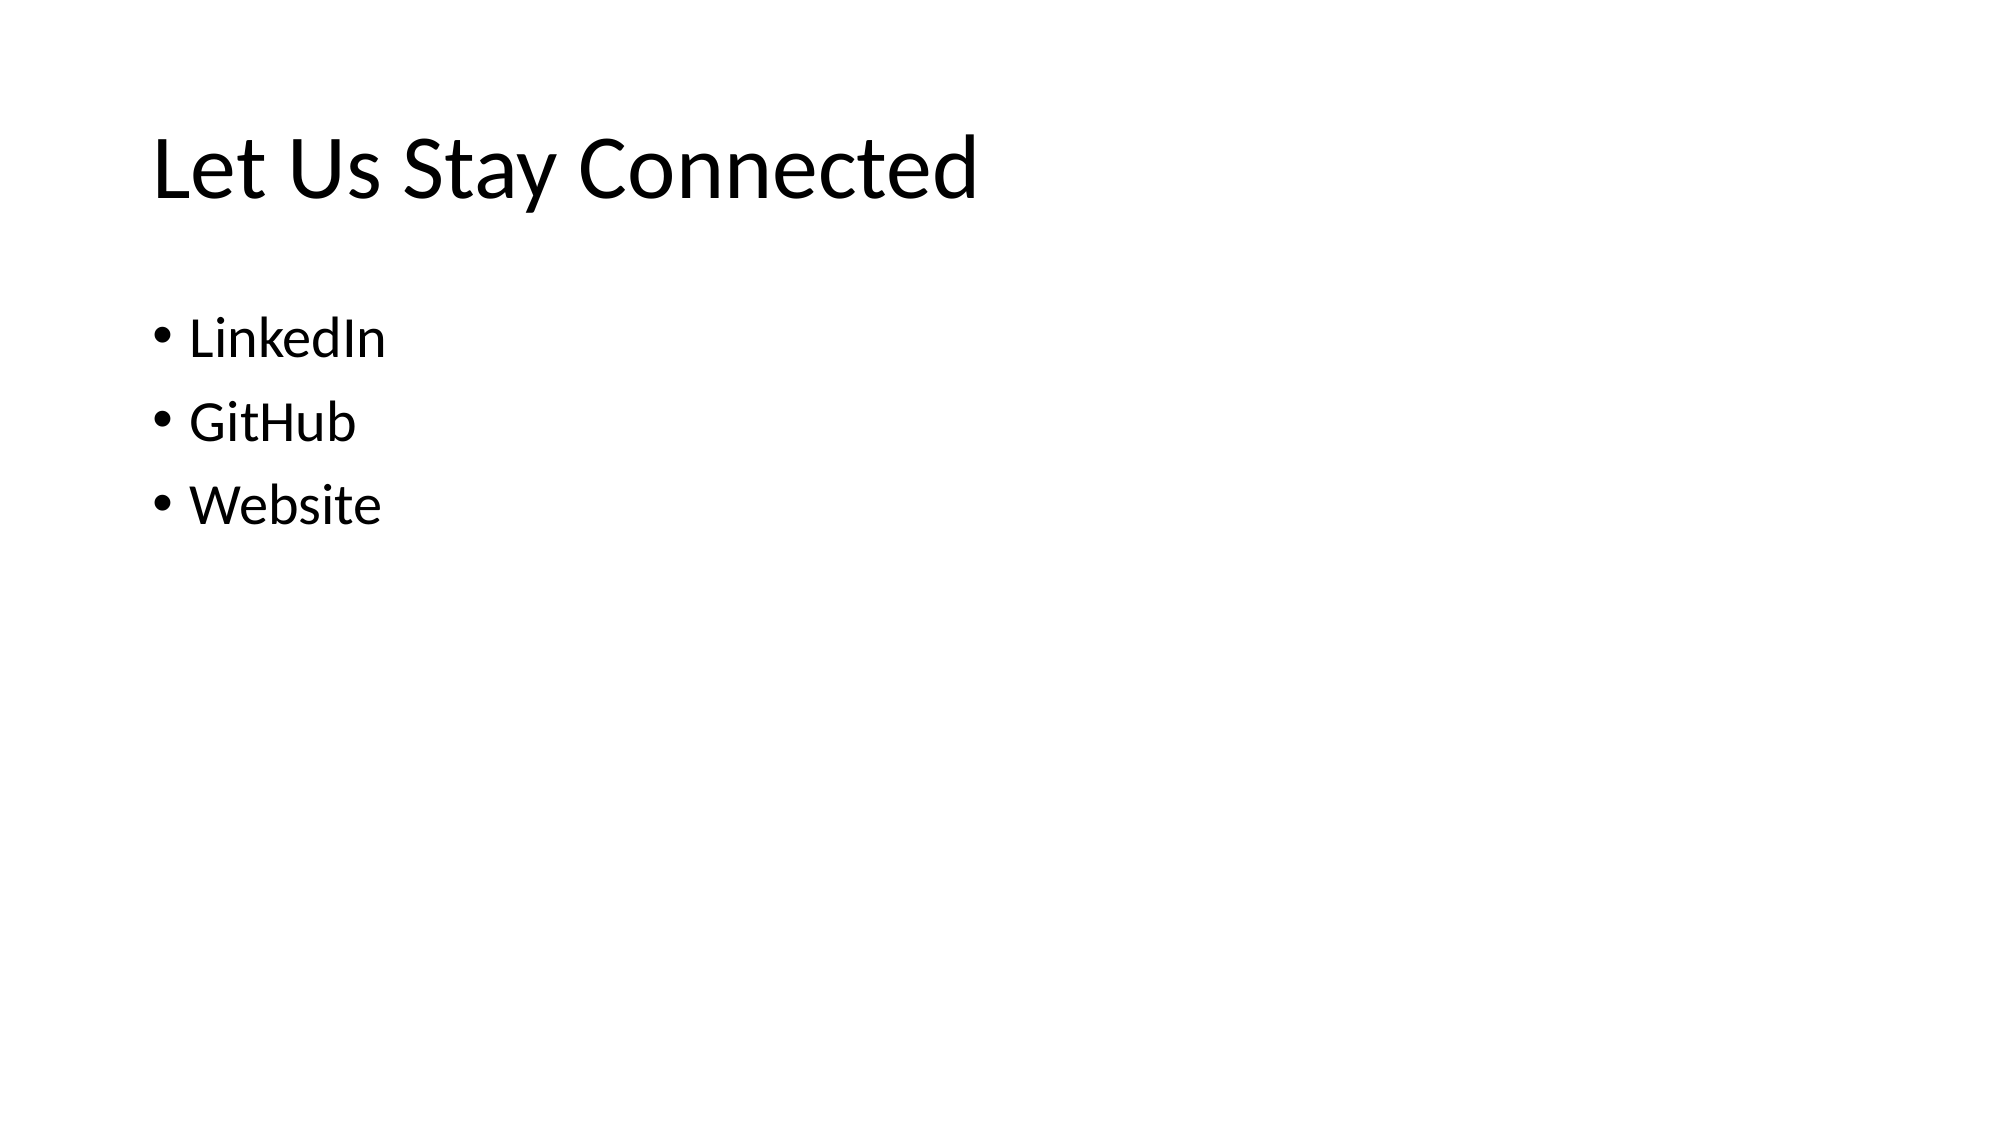

# Let Us Stay Connected
LinkedIn
GitHub
Website